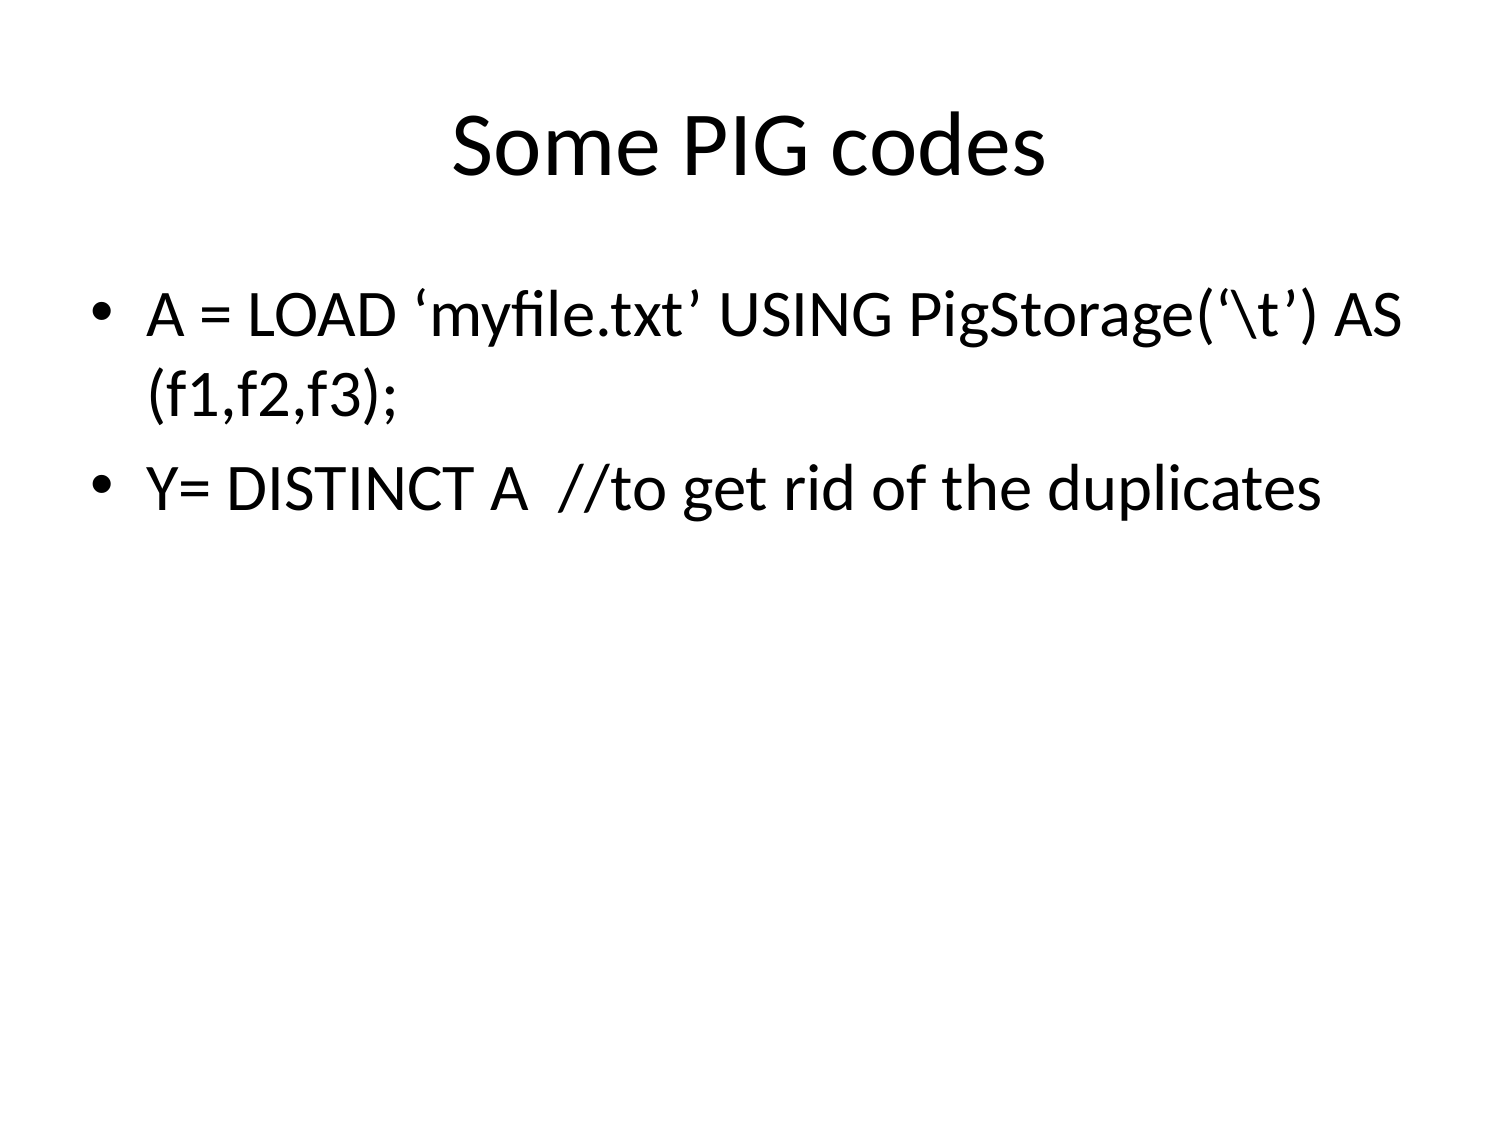

# Some PIG codes
A = LOAD ‘myfile.txt’ USING PigStorage(‘\t’) AS (f1,f2,f3);
Y= DISTINCT A  //to get rid of the duplicates